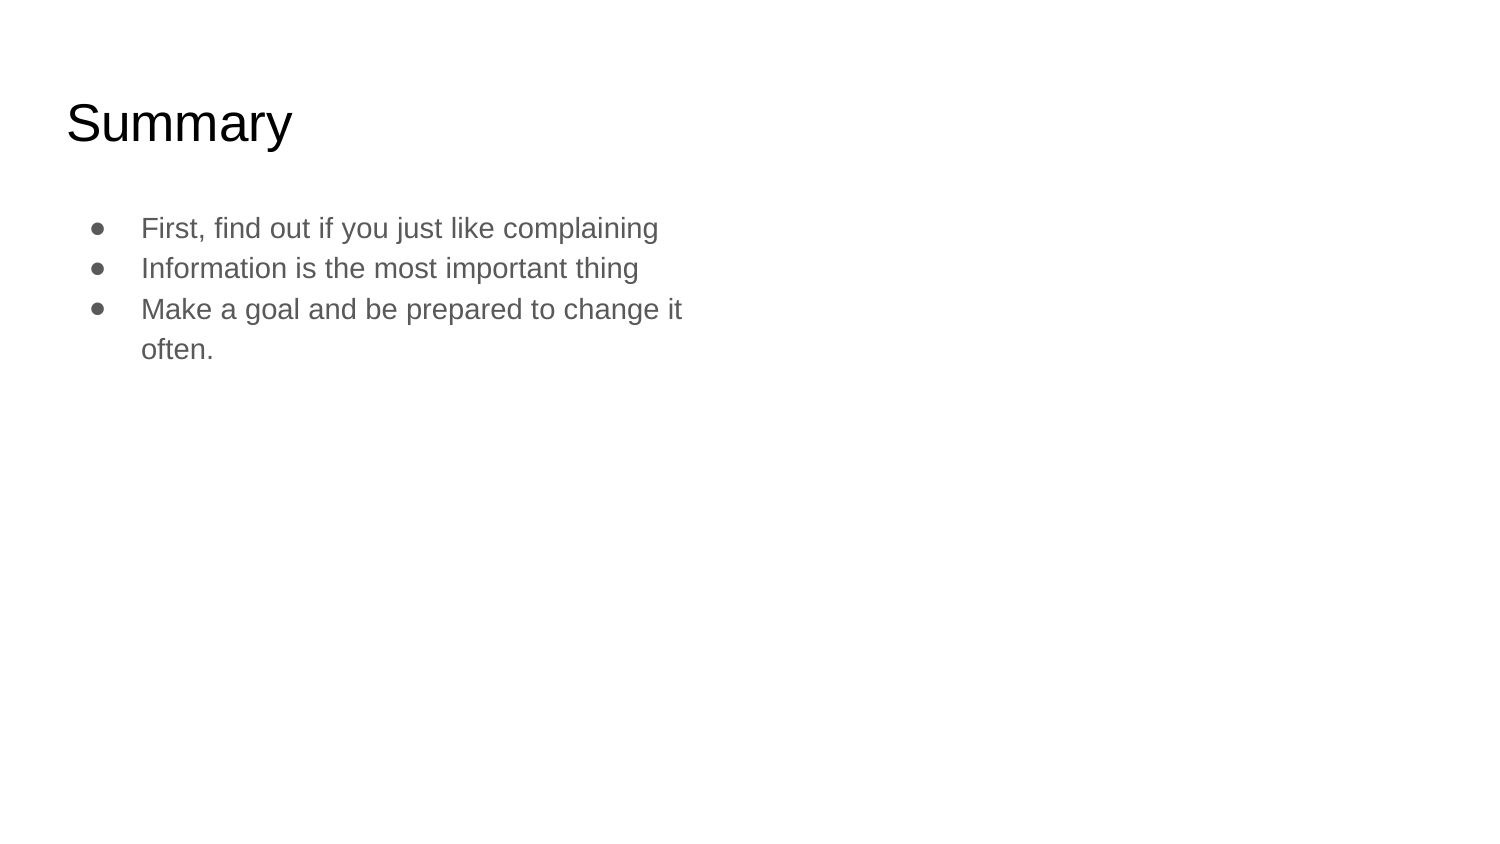

# Summary
First, find out if you just like complaining
Information is the most important thing
Make a goal and be prepared to change it often.